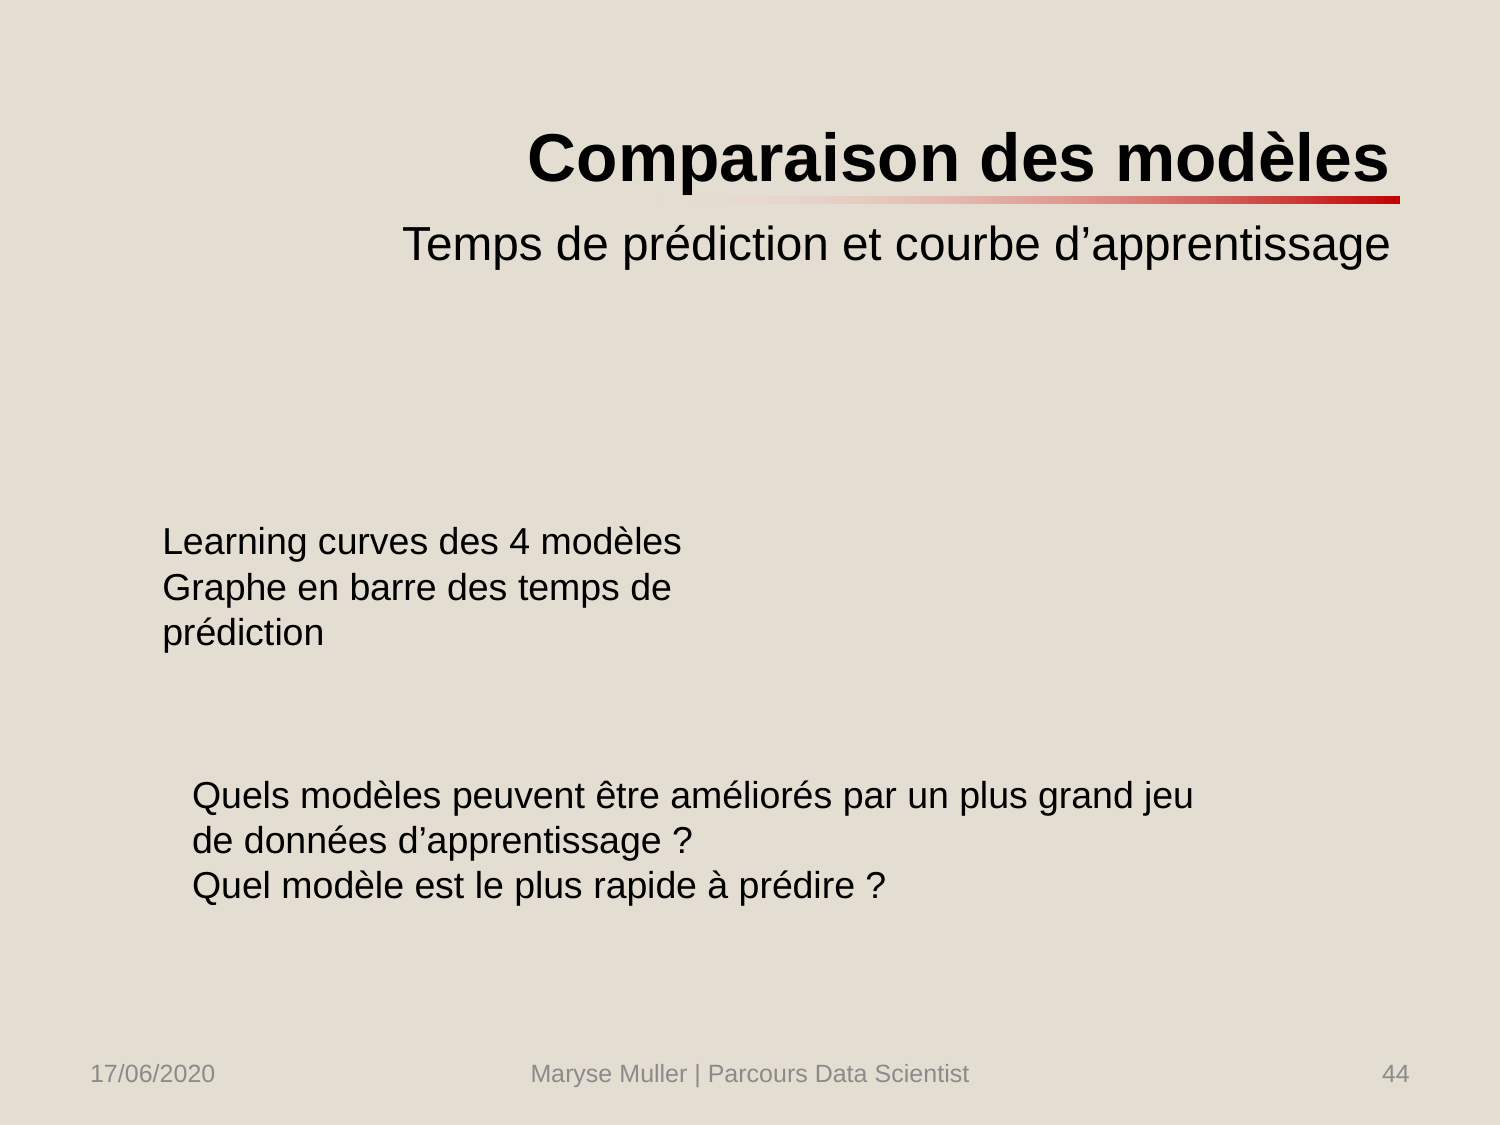

# Comparaison des modèles Temps de prédiction et courbe d’apprentissage

Learning curves des 4 modèles
Graphe en barre des temps de prédiction

Quels modèles peuvent être améliorés par un plus grand jeu de données d’apprentissage ?
Quel modèle est le plus rapide à prédire ?

17/06/2020
Maryse Muller | Parcours Data Scientist
44